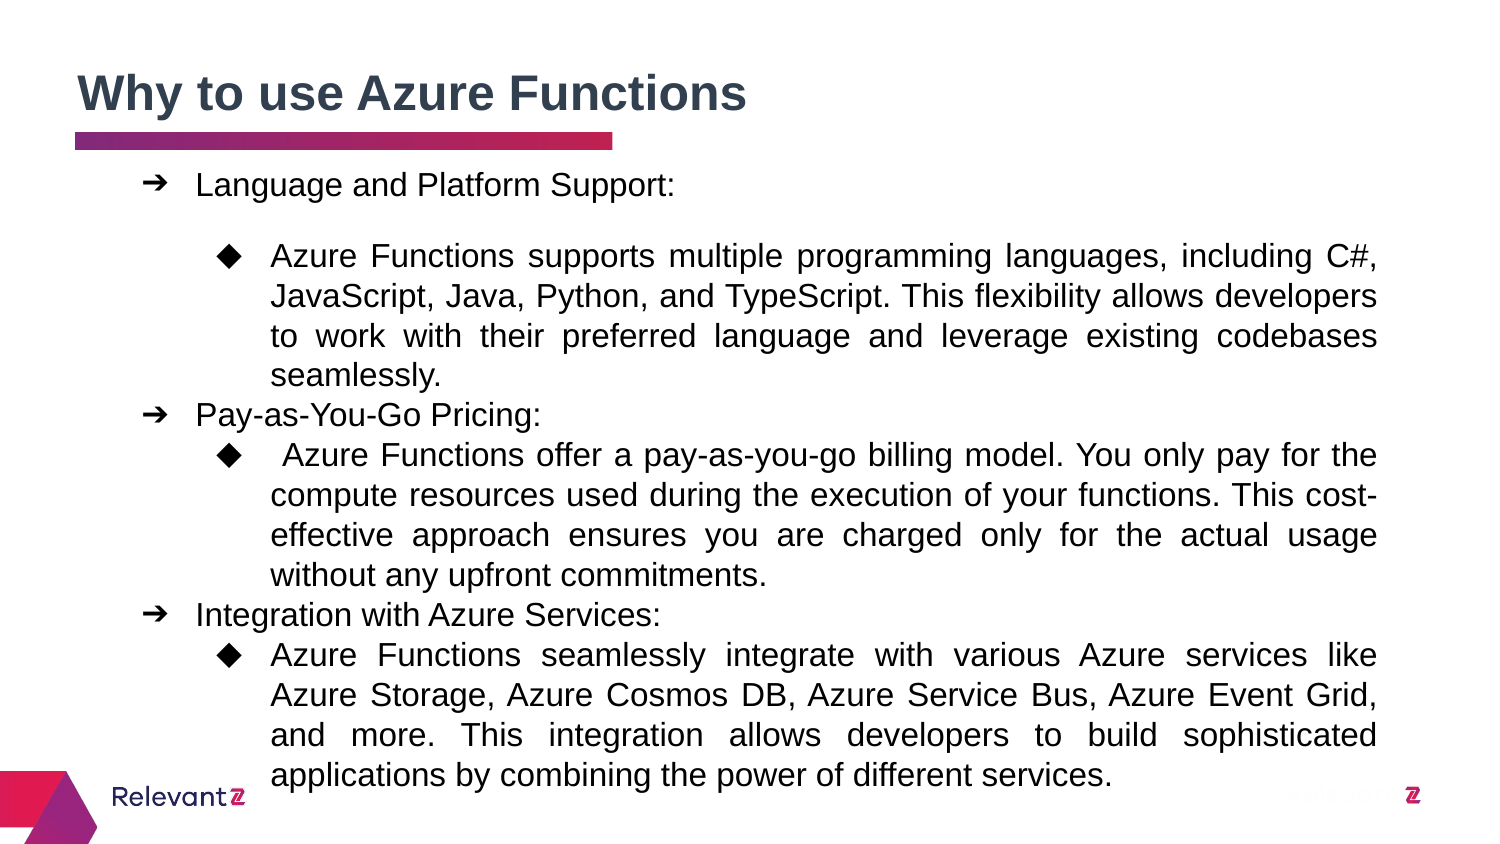

Why to use Azure Functions
# Language and Platform Support:
Azure Functions supports multiple programming languages, including C#, JavaScript, Java, Python, and TypeScript. This flexibility allows developers to work with their preferred language and leverage existing codebases seamlessly.
Pay-as-You-Go Pricing:
 Azure Functions offer a pay-as-you-go billing model. You only pay for the compute resources used during the execution of your functions. This cost-effective approach ensures you are charged only for the actual usage without any upfront commitments.
Integration with Azure Services:
Azure Functions seamlessly integrate with various Azure services like Azure Storage, Azure Cosmos DB, Azure Service Bus, Azure Event Grid, and more. This integration allows developers to build sophisticated applications by combining the power of different services.